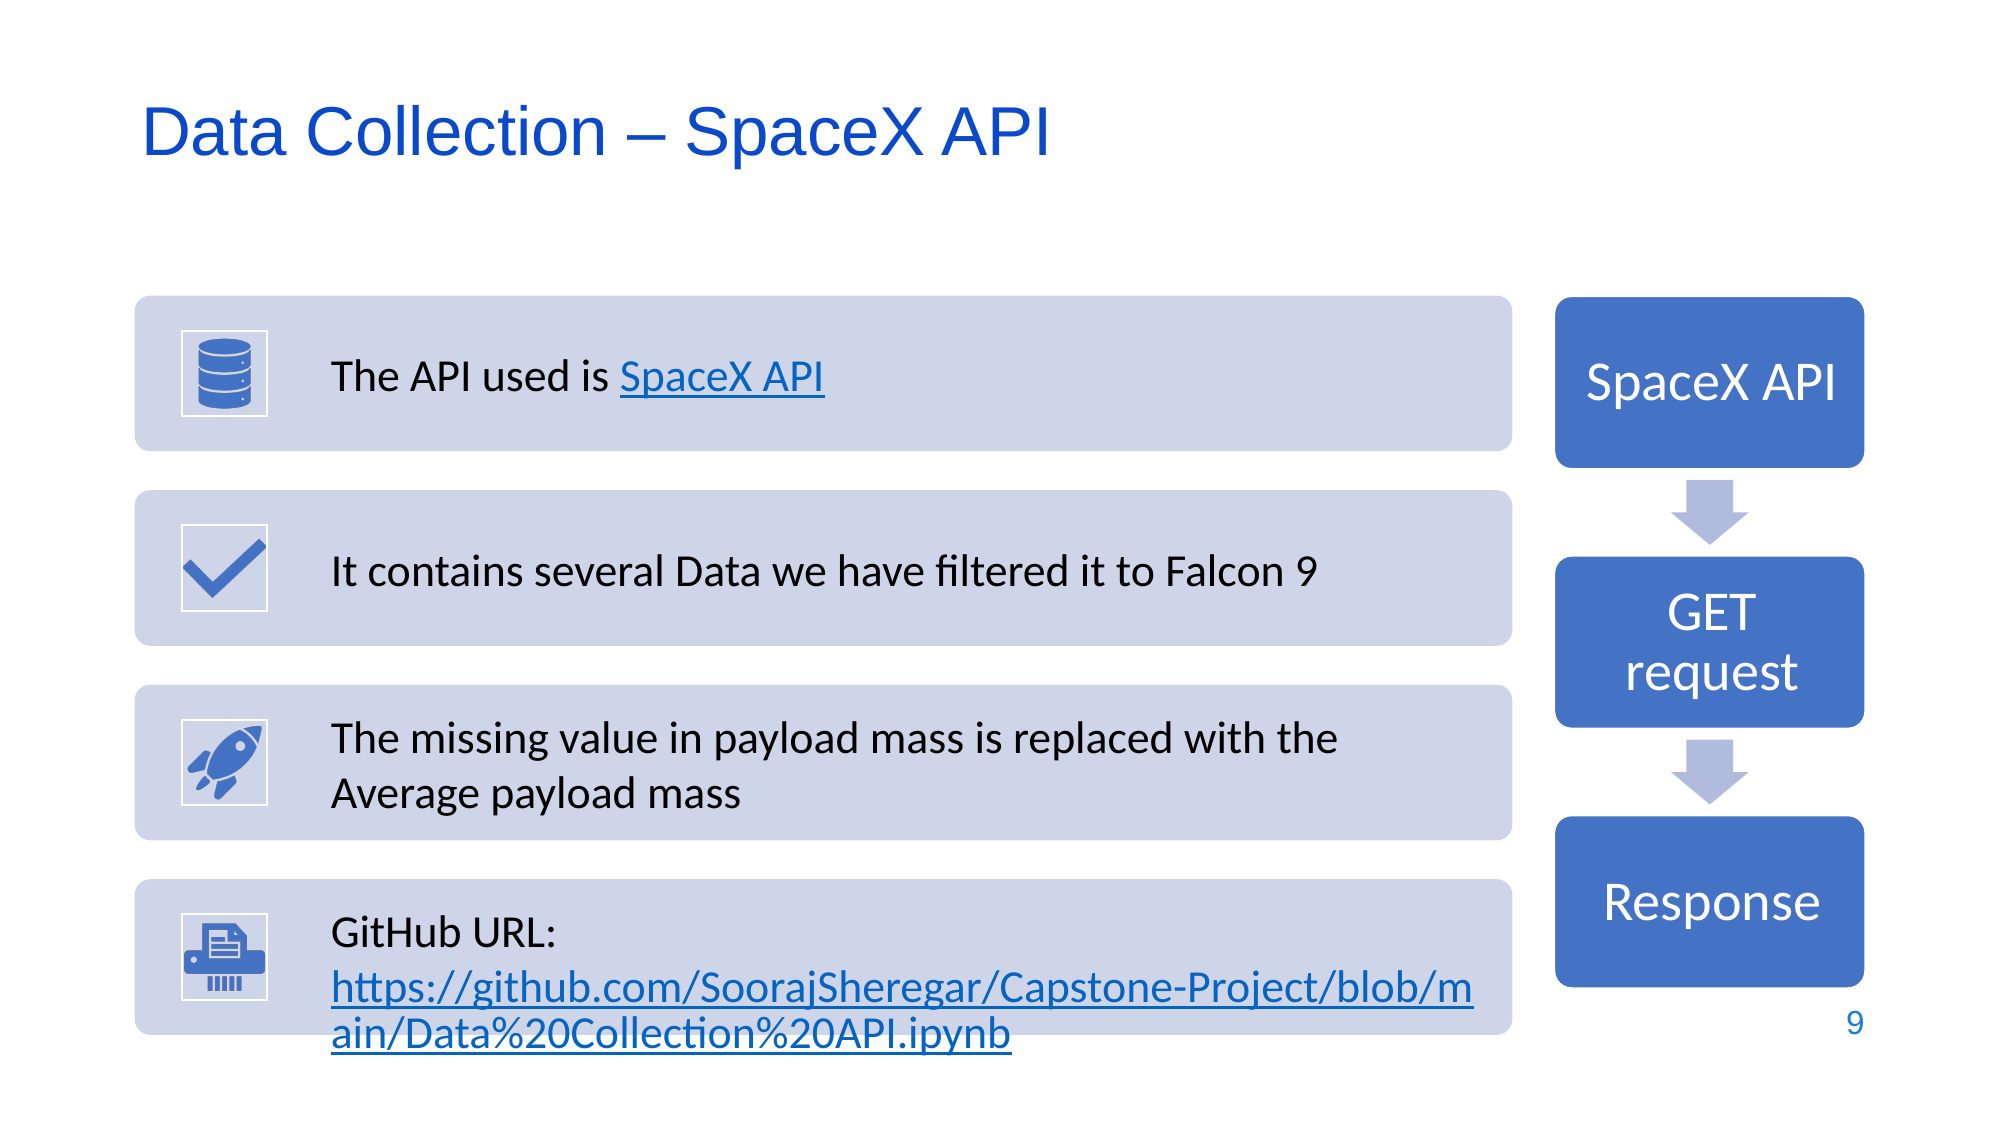

Data Collection – SpaceX API
The API used is SpaceX API
It contains several Data we have filtered it to Falcon 9
The missing value in payload mass is replaced with the Average payload mass
GitHub URL:   https://github.com/SoorajSheregar/Capstone-Project/blob/main/Data%20Collection%20API.ipynb
SpaceX API

GET request

Response
9